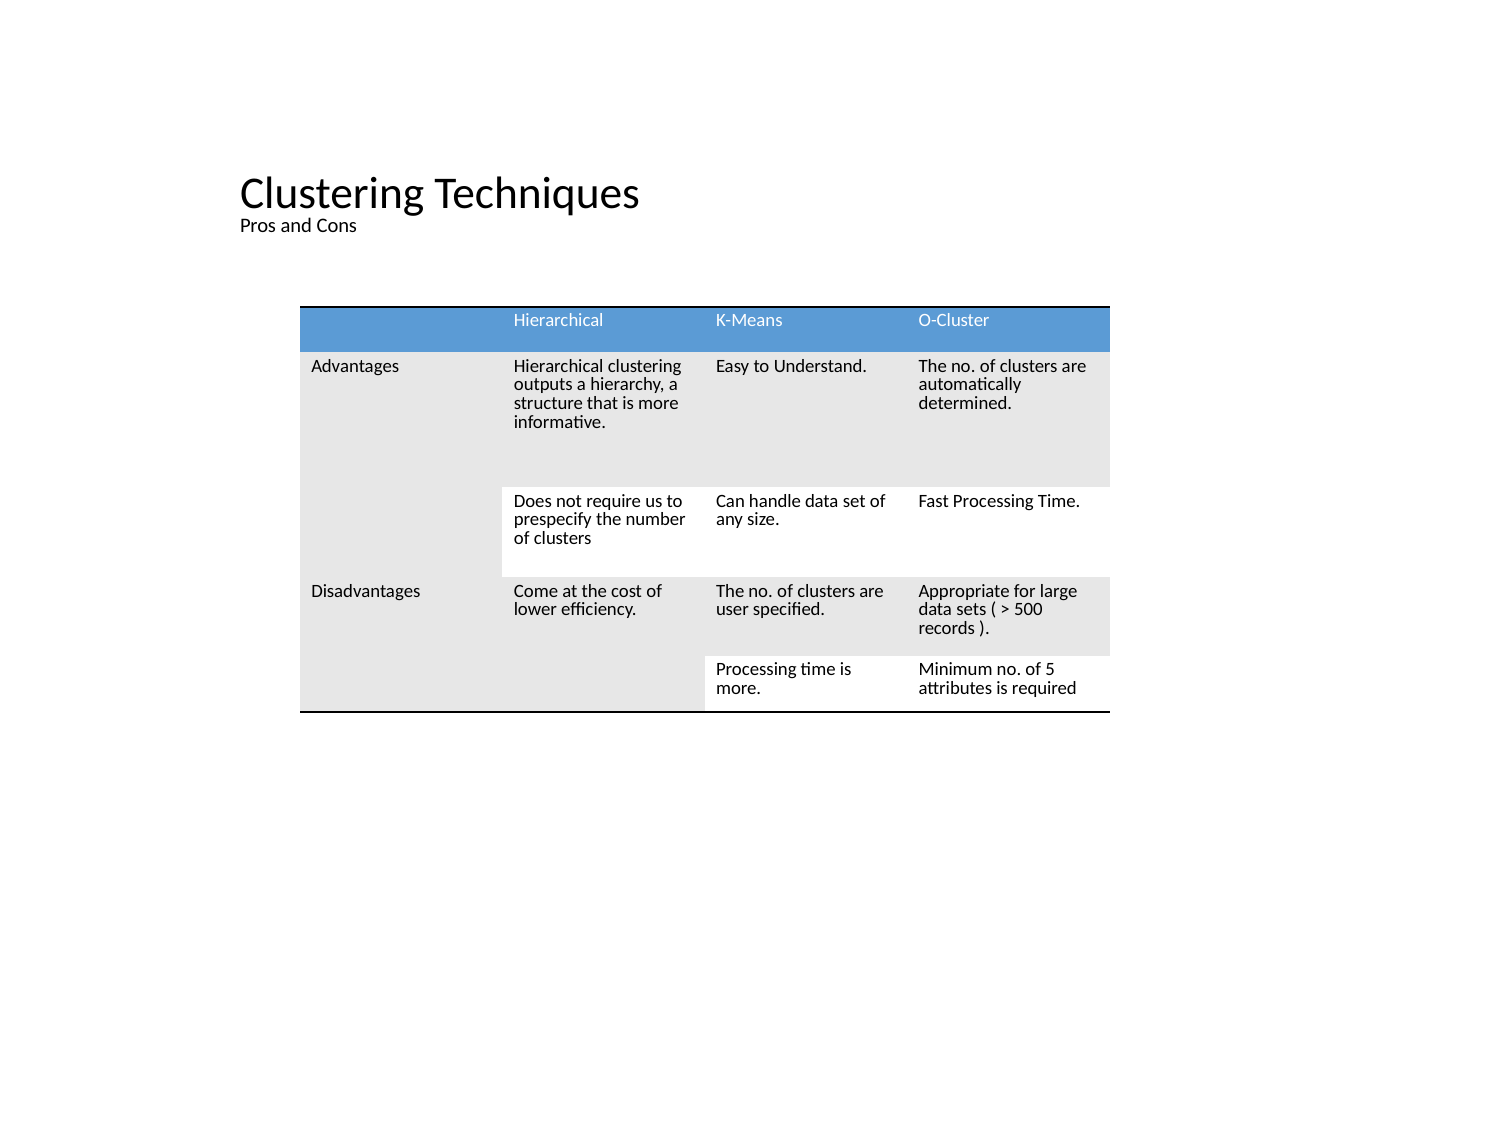

# Clustering Techniques Pros and Cons
|  | Hierarchical | K-Means | O-Cluster |
| --- | --- | --- | --- |
| Advantages | Hierarchical clustering outputs a hierarchy, a structure that is more informative. | Easy to Understand. | The no. of clusters are automatically determined. |
|  | Does not require us to prespecify the number of clusters | Can handle data set of any size. | Fast Processing Time. |
| Disadvantages | Come at the cost of lower efficiency. | The no. of clusters are user specified. | Appropriate for large data sets ( > 500 records ). |
|  |  | Processing time is more. | Minimum no. of 5 attributes is required |